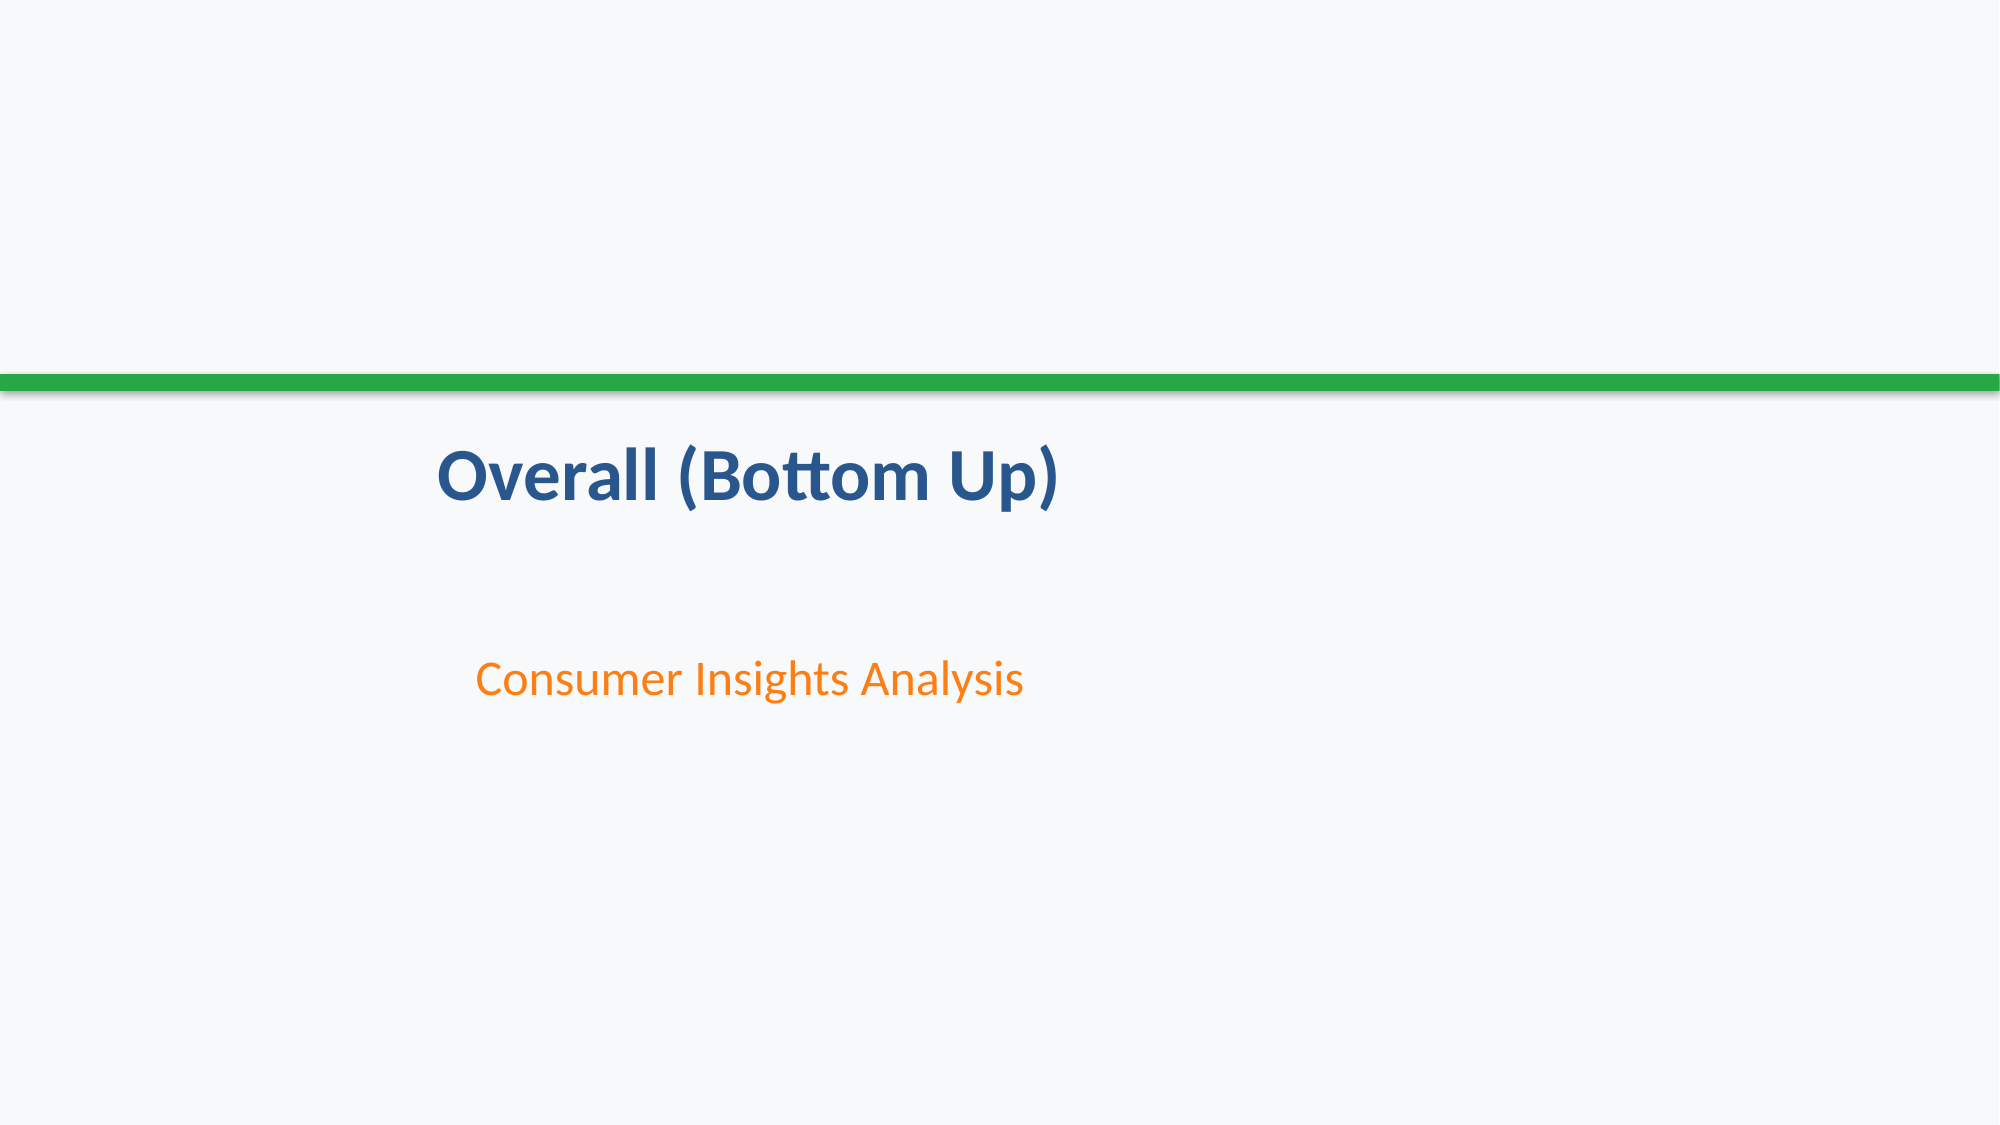

# Overall (Bottom Up)

Consumer Insights Analysis